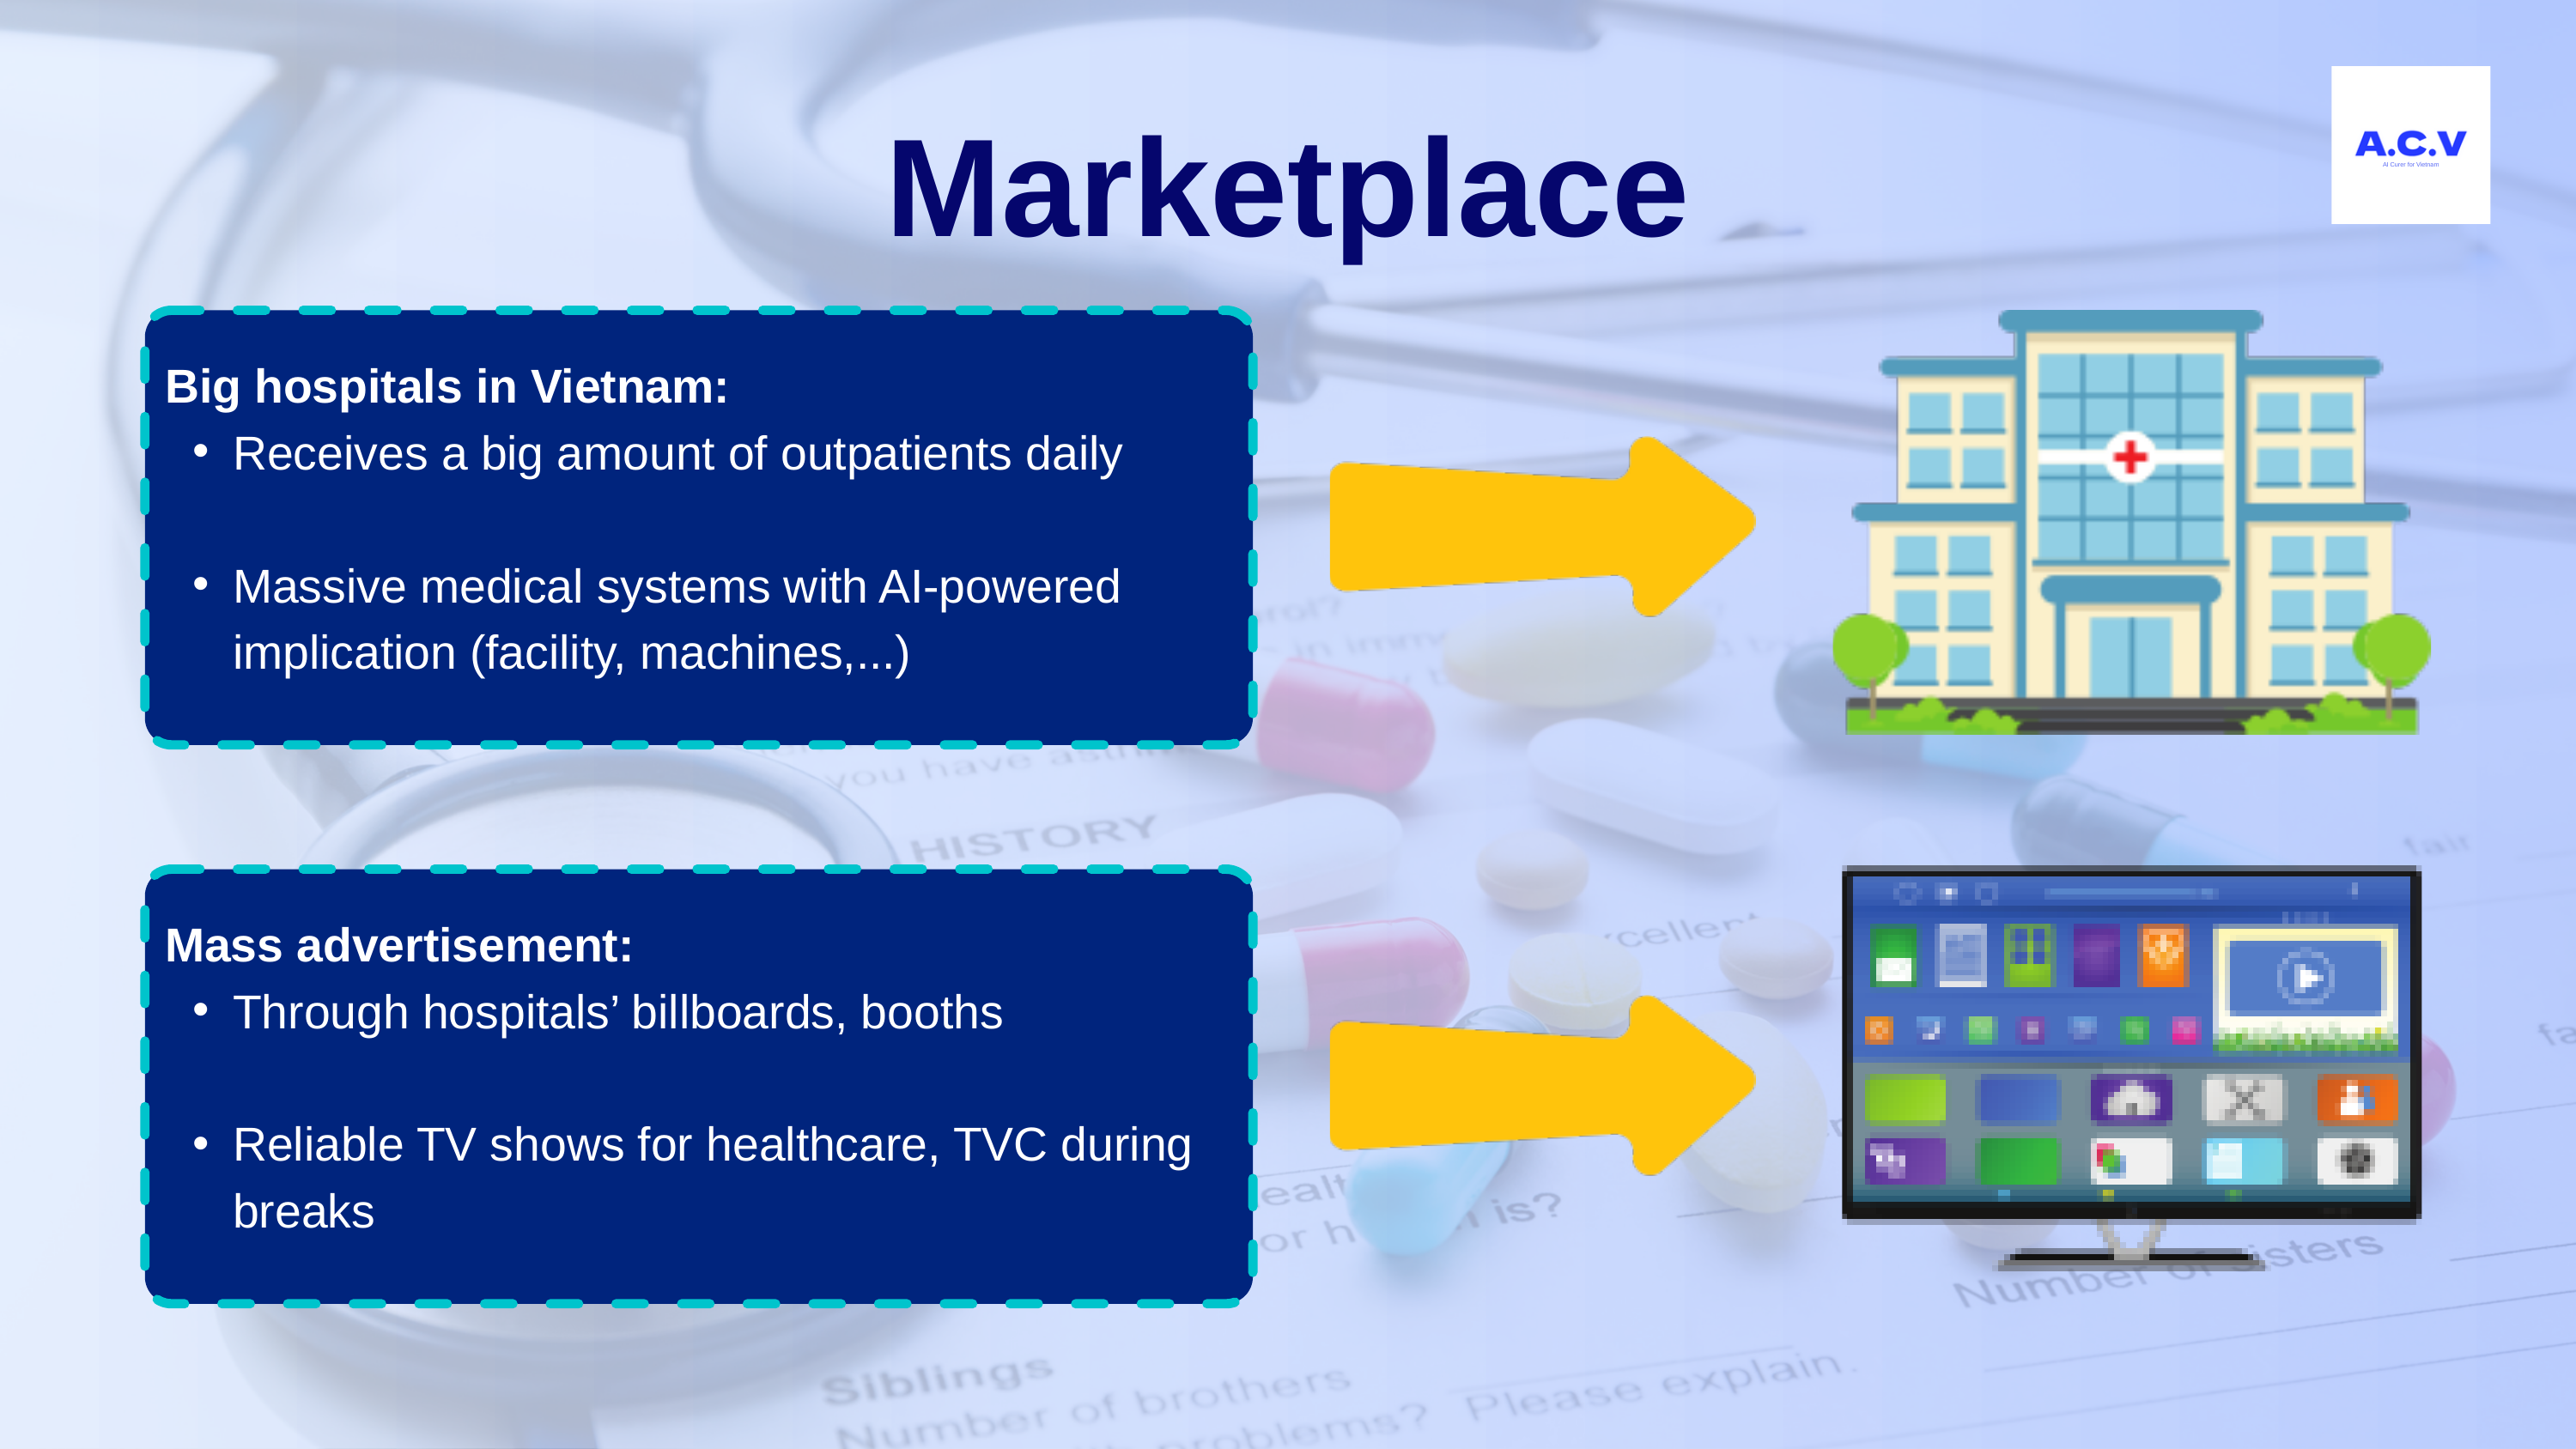

AI Curer for Vietnam
Marketplace

 Big hospitals in Vietnam:
Receives a big amount of outpatients daily

Massive medical systems with AI-powered implication (facility, machines,...)

 Mass advertisement:
Through hospitals’ billboards, booths

Reliable TV shows for healthcare, TVC during breaks